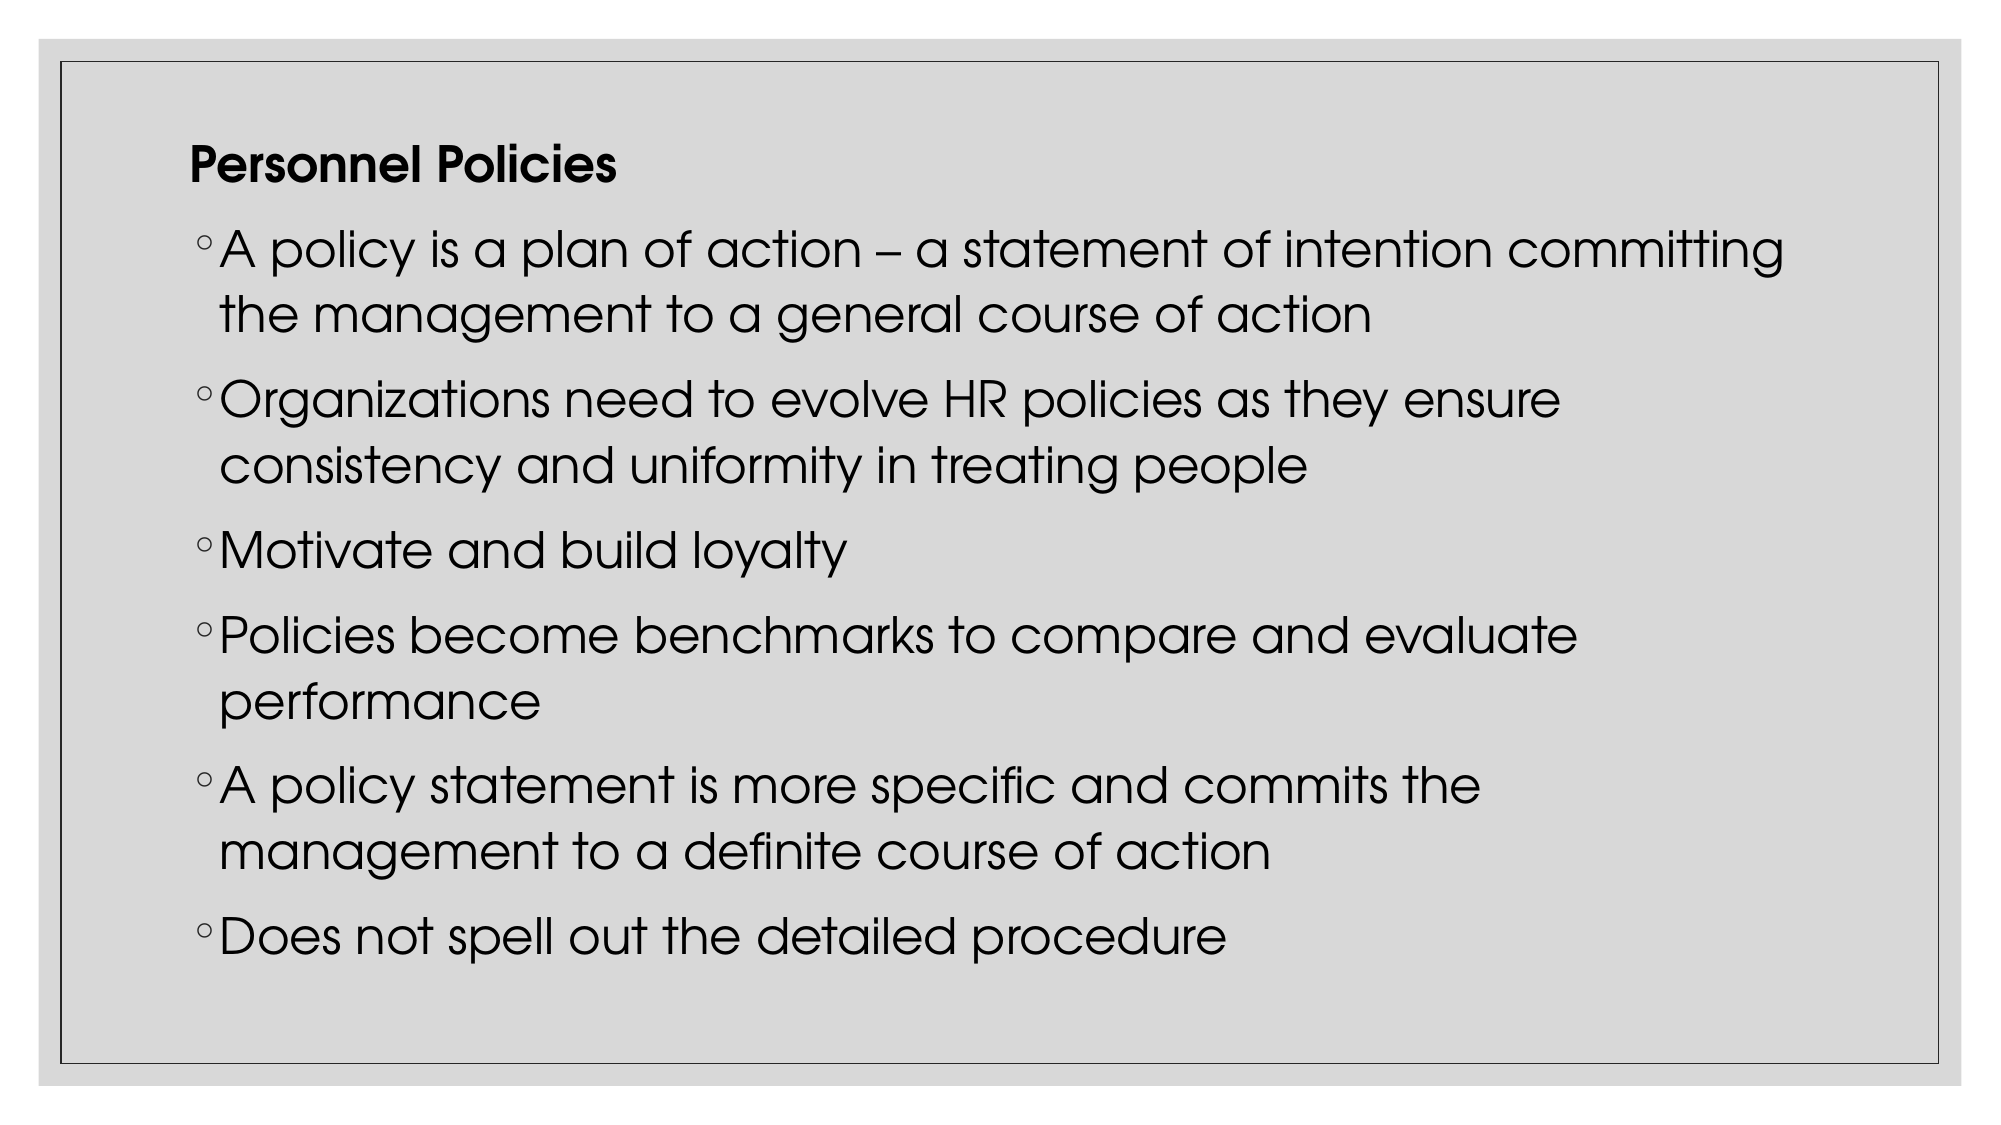

Personnel Policies
A policy is a plan of action – a statement of intention committing the management to a general course of action
Organizations need to evolve HR policies as they ensure consistency and uniformity in treating people
Motivate and build loyalty
Policies become benchmarks to compare and evaluate performance
A policy statement is more specific and commits the management to a definite course of action
Does not spell out the detailed procedure